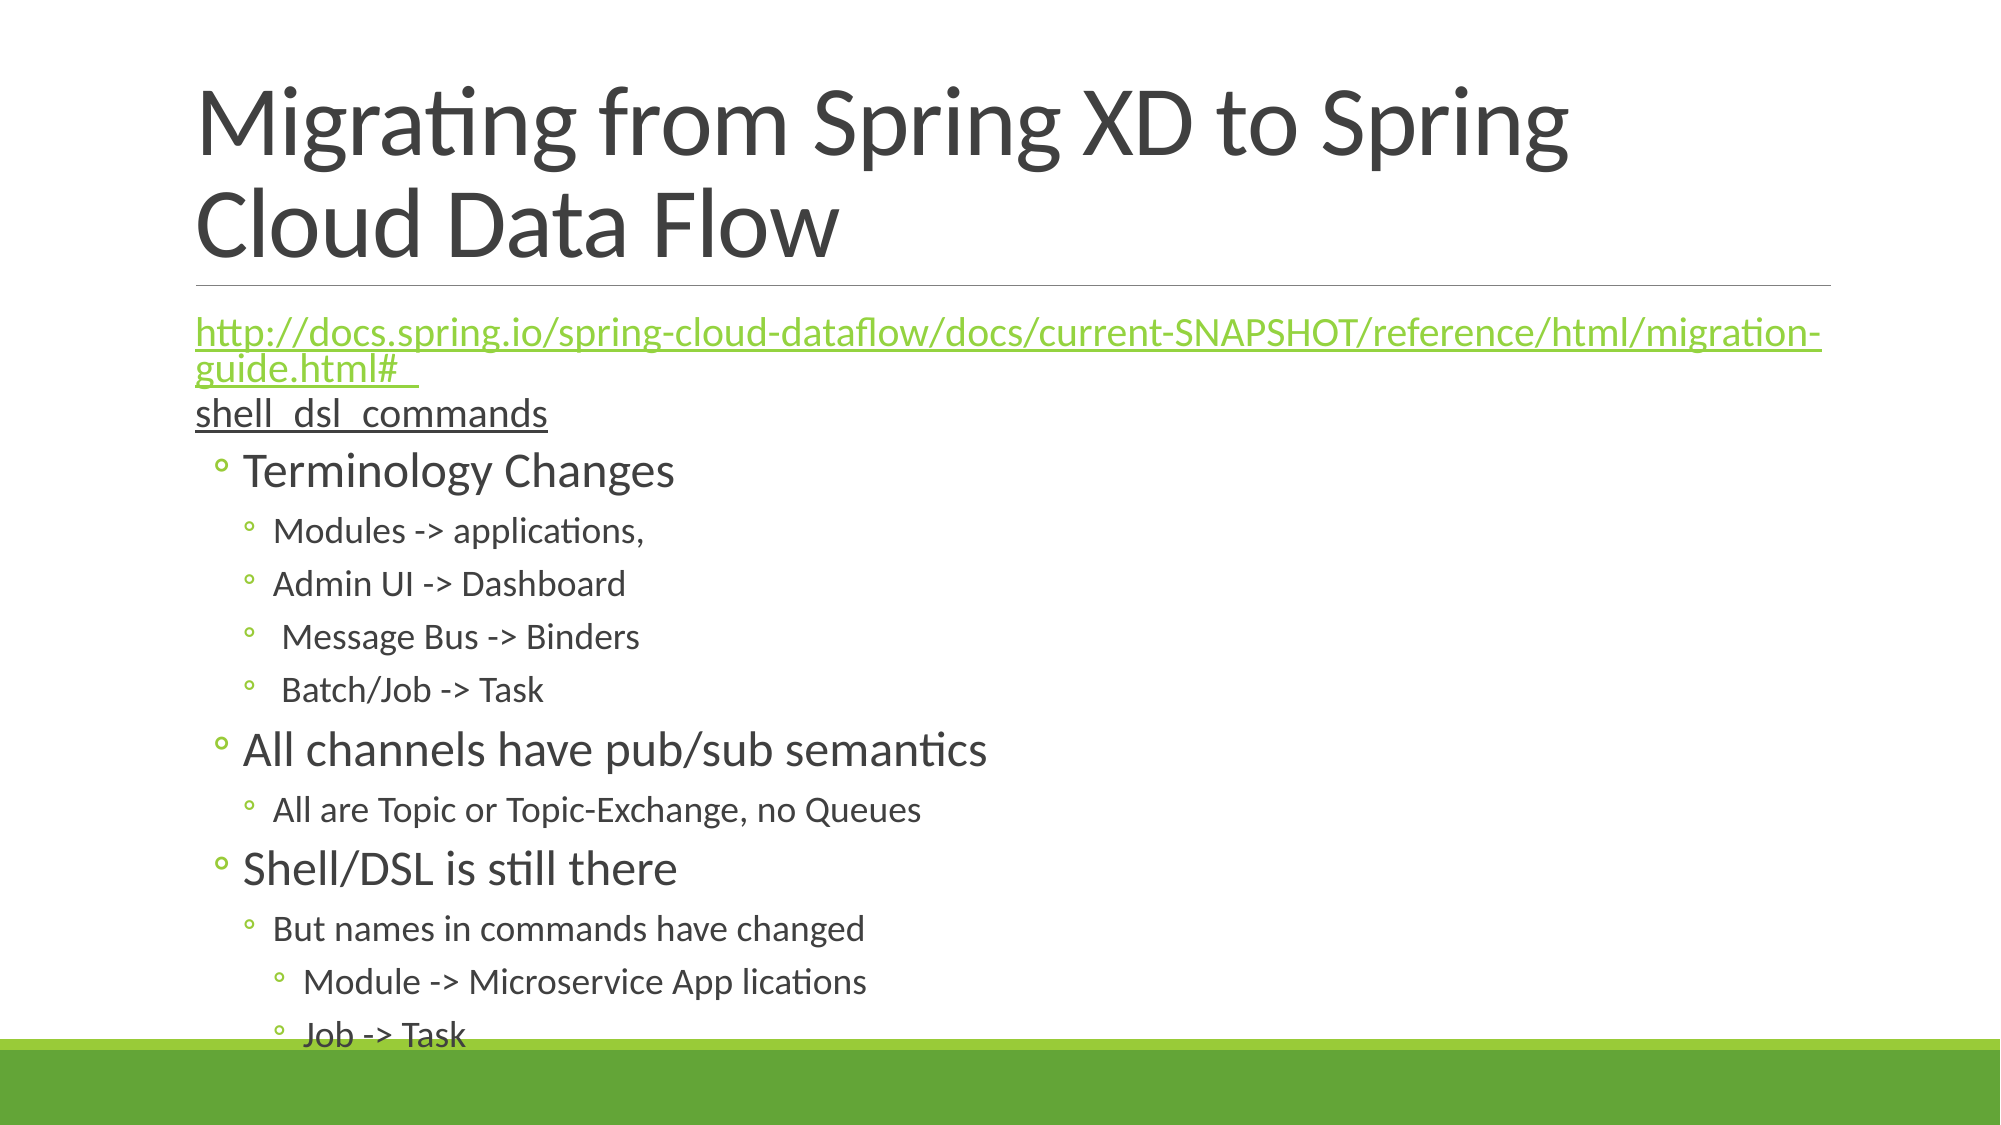

# Migrating from Spring XD to Spring Cloud Data Flow
http://docs.spring.io/spring-cloud-dataflow/docs/current-SNAPSHOT/reference/html/migration-guide.html#_shell_dsl_commands
Terminology Changes
Modules -> applications,
Admin UI -> Dashboard
 Message Bus -> Binders
 Batch/Job -> Task
All channels have pub/sub semantics
All are Topic or Topic-Exchange, no Queues
Shell/DSL is still there
But names in commands have changed
Module -> Microservice App lications
Job -> Task